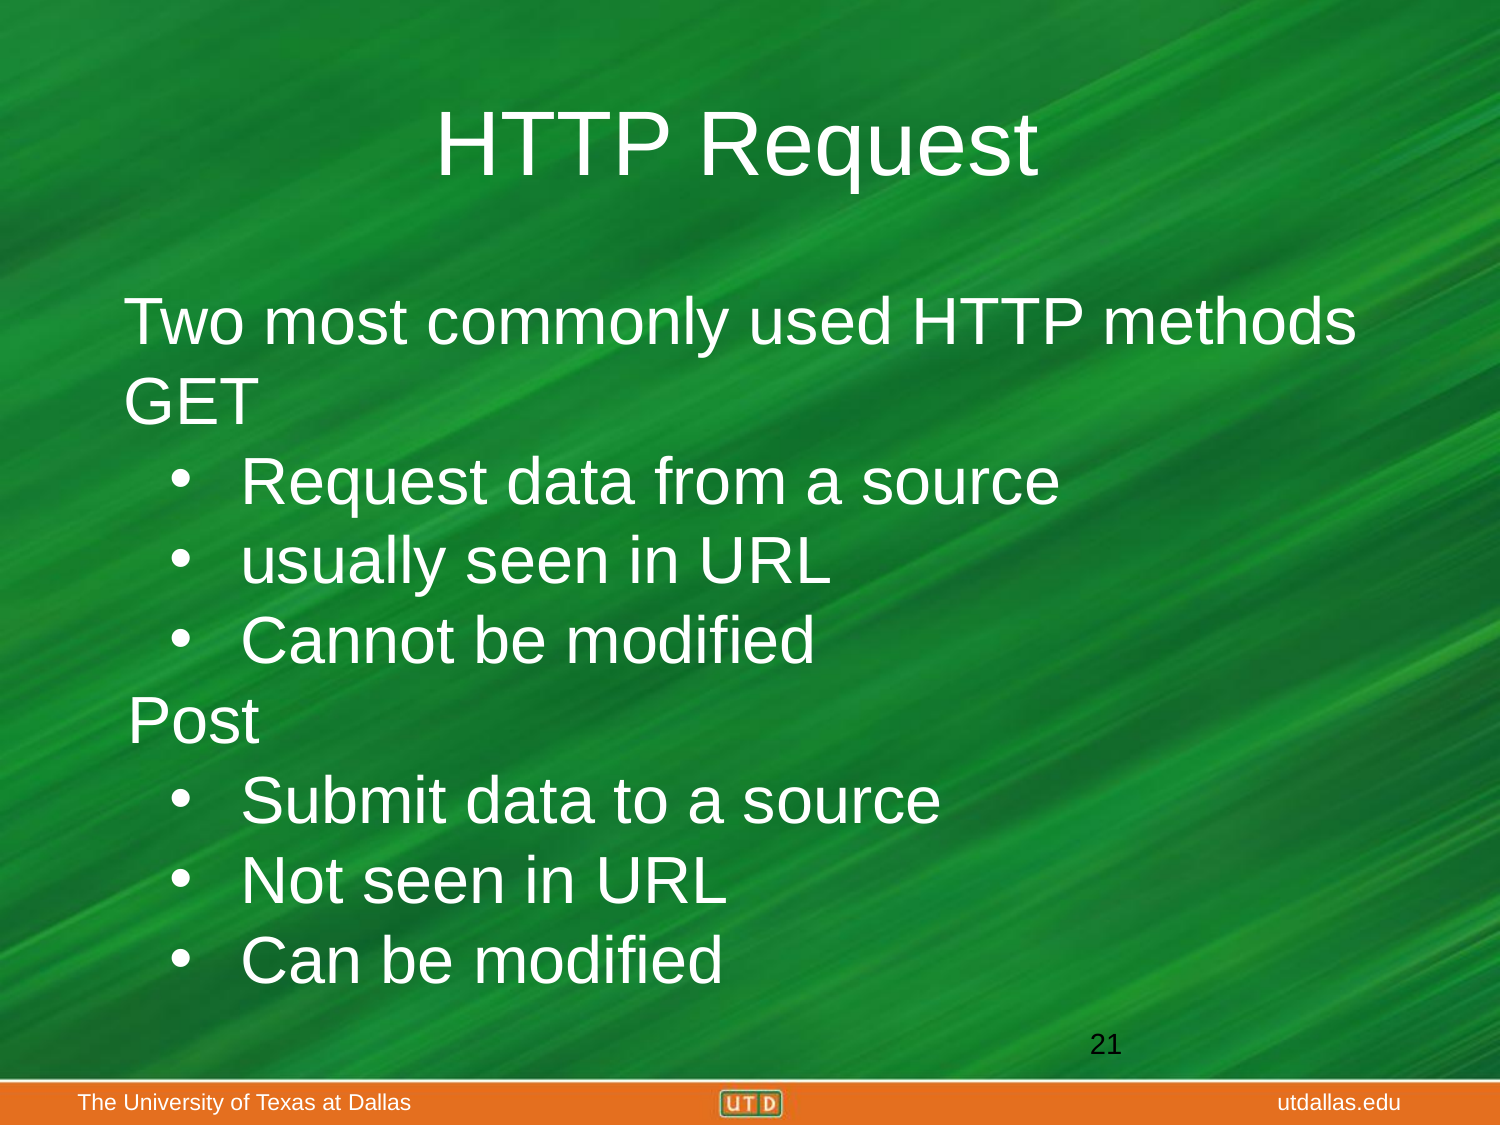

# HTTP Request
Two most commonly used HTTP methods
GET
Request data from a source
usually seen in URL
Cannot be modified
  Post
Submit data to a source
Not seen in URL
Can be modified
21